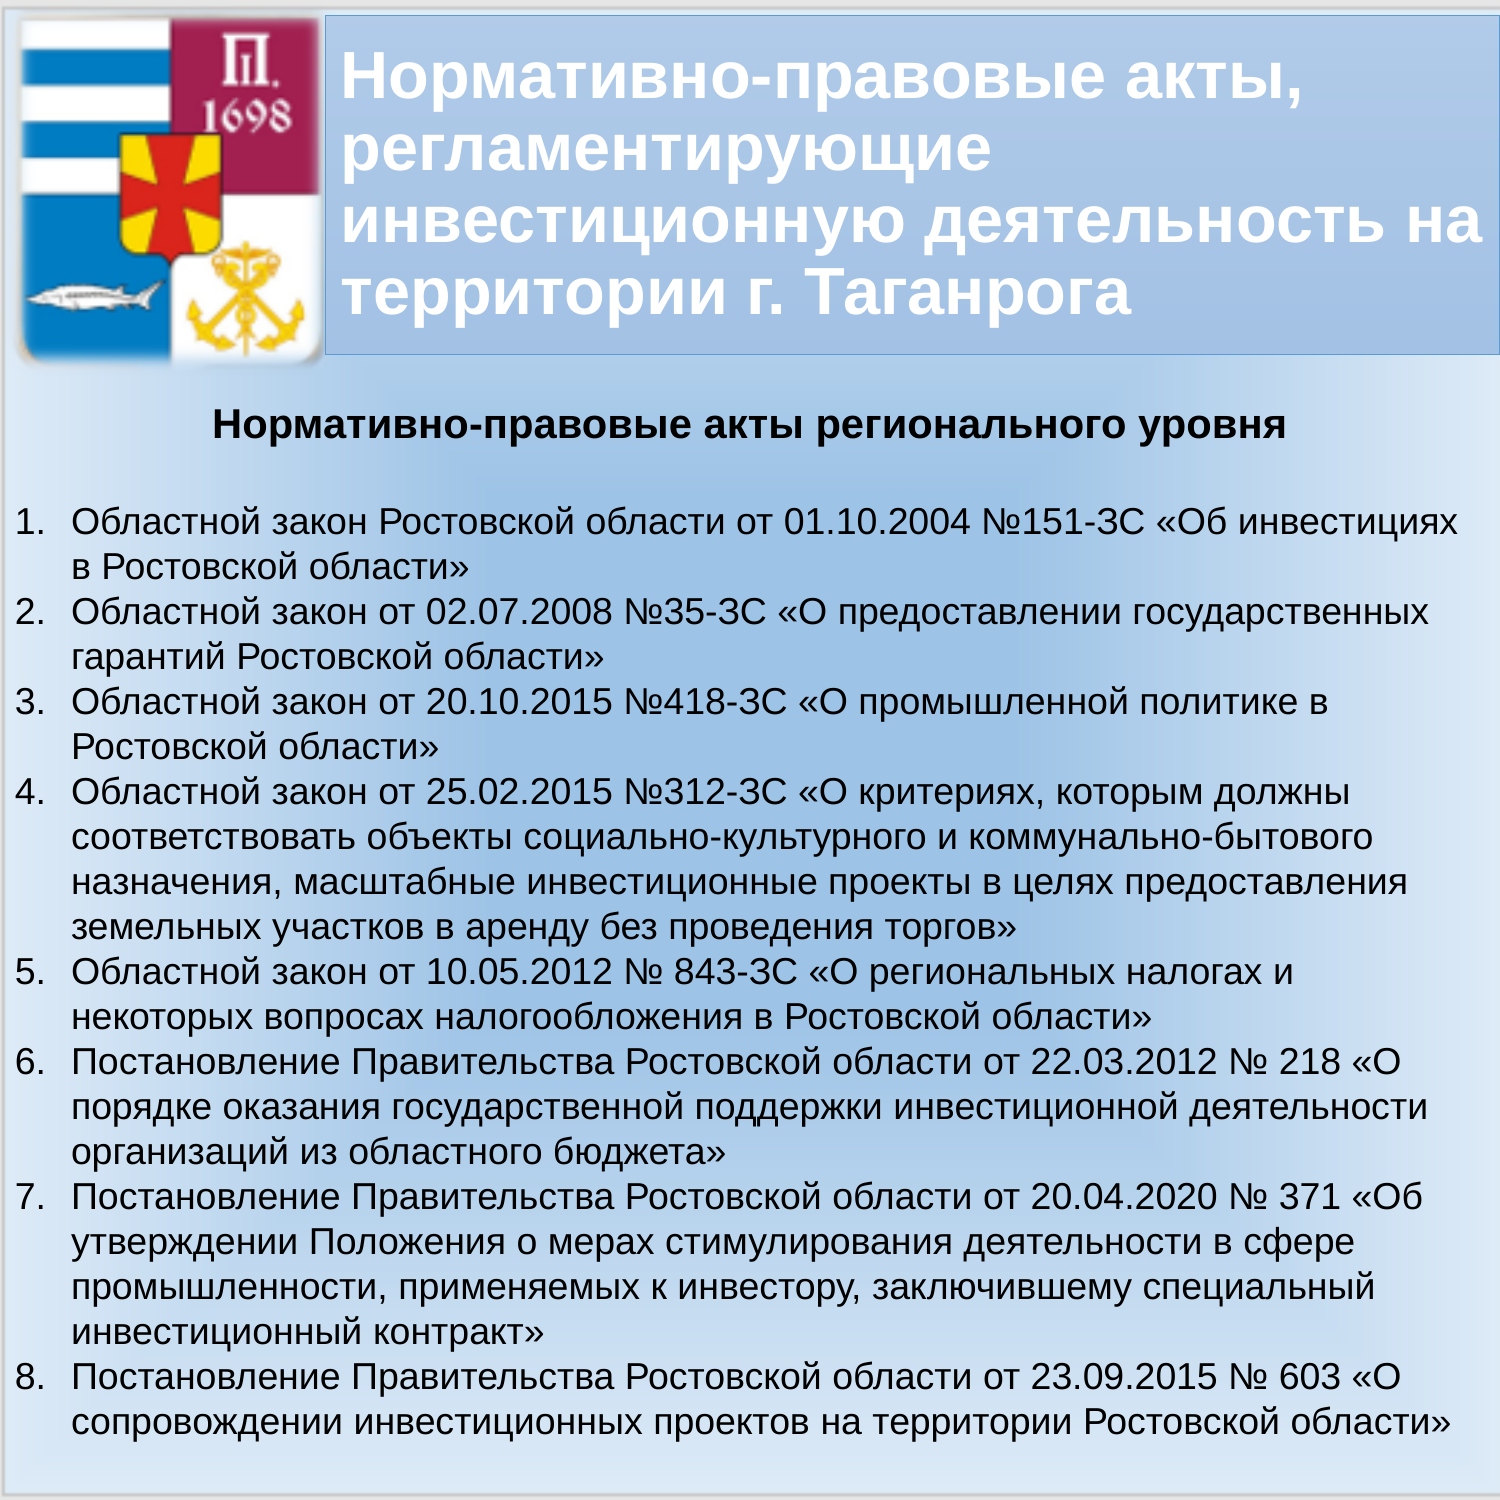

Нормативно-правовые акты, регламентирующие инвестиционную деятельность на территории г. Таганрога
Нормативно-правовые акты регионального уровня
Областной закон Ростовской области от 01.10.2004 №151-ЗС «Об инвестициях в Ростовской области»
Областной закон от 02.07.2008 №35-ЗС «О предоставлении государственных гарантий Ростовской области»
Областной закон от 20.10.2015 №418-ЗС «О промышленной политике в Ростовской области»
Областной закон от 25.02.2015 №312-ЗС «О критериях, которым должны соответствовать объекты социально-культурного и коммунально-бытового назначения, масштабные инвестиционные проекты в целях предоставления земельных участков в аренду без проведения торгов»
Областной закон от 10.05.2012 № 843-ЗС «О региональных налогах и некоторых вопросах налогообложения в Ростовской области»
Постановление Правительства Ростовской области от 22.03.2012 № 218 «О порядке оказания государственной поддержки инвестиционной деятельности организаций из областного бюджета»
Постановление Правительства Ростовской области от 20.04.2020 № 371 «Об утверждении Положения о мерах стимулирования деятельности в сфере промышленности, применяемых к инвестору, заключившему специальный инвестиционный контракт»
Постановление Правительства Ростовской области от 23.09.2015 № 603 «О сопровождении инвестиционных проектов на территории Ростовской области»